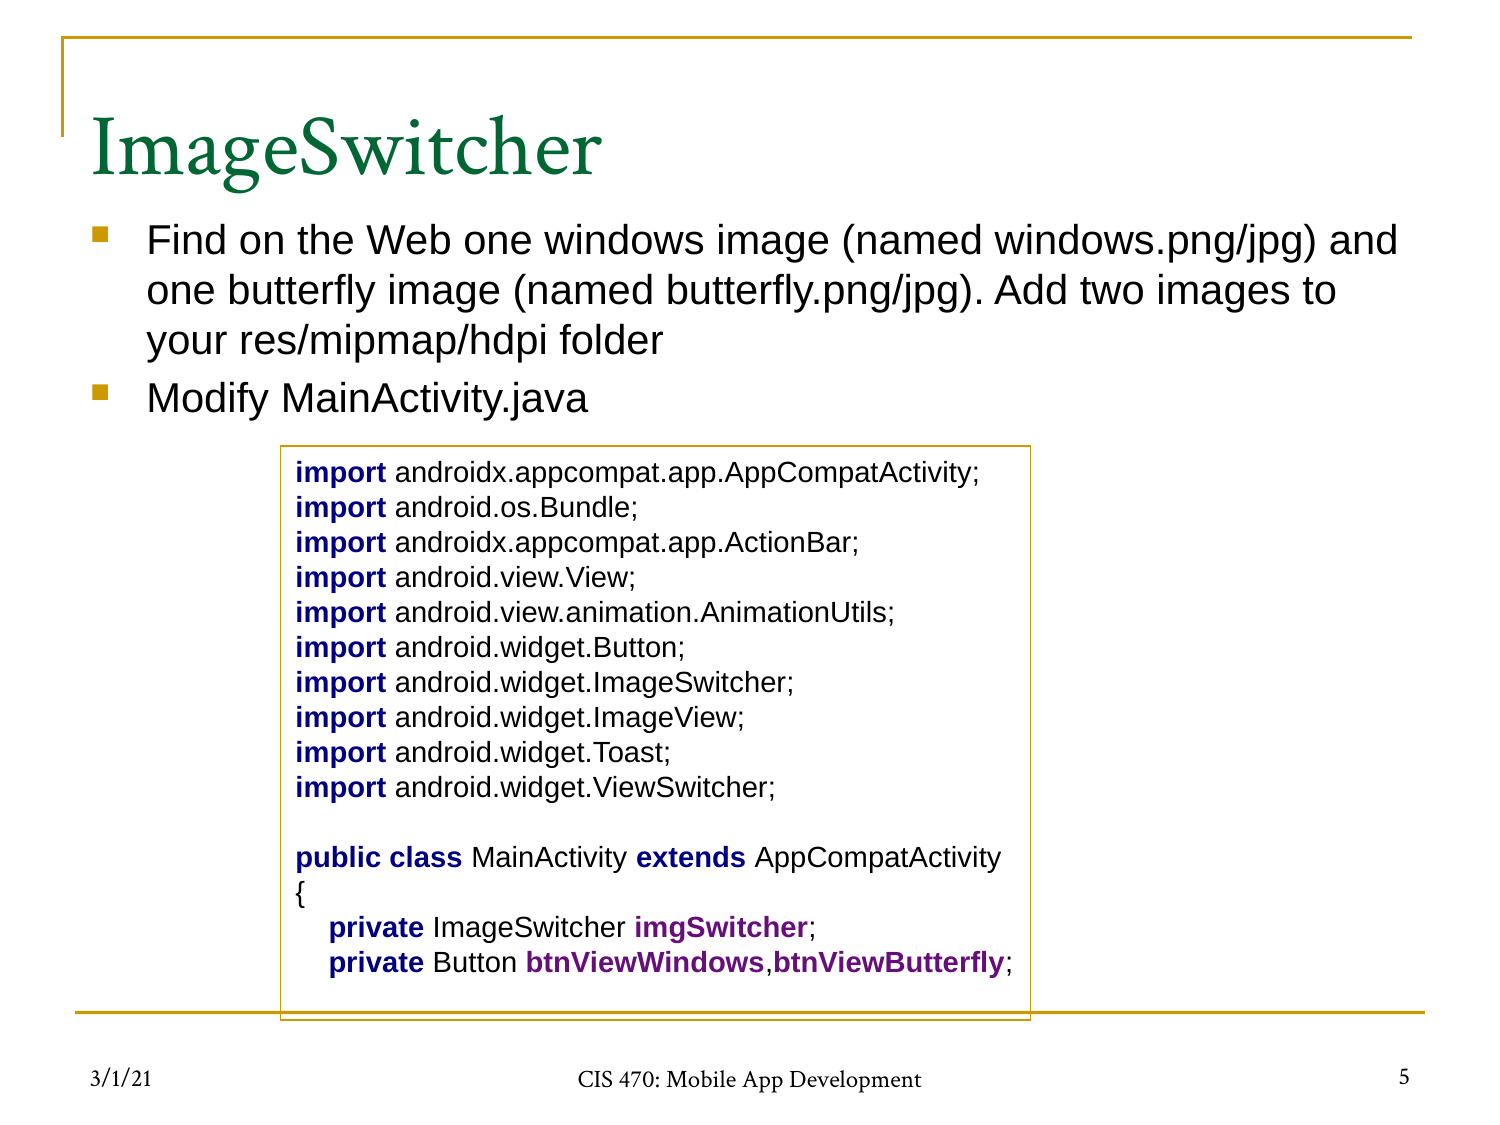

ImageSwitcher
import android.support.v7.app.AppCompatActivity;
import android.os.Bundle;
import android.support.v7.app.ActionBar;
import android.view.View;
import android.view.animation.AnimationUtils;
import android.widget.Button;
import android.widget.ImageSwitcher;
import android.widget.ImageView;
import android.widget.Toast;
import android.widget.ViewSwitcher;
public class MainActivity extends AppCompatActivity {
    private ImageSwitcher imgSwitcher;
    private Button btnViewWindows,btnViewButterfly;
v) {
                Toast.makeText(getApplicationContext(), "View Butterfly"
                        , Toast.LENGTH_LONG).show();
                imgSwitcher.setImageResource(R.mipmap.butterfly);
            }
        });
    }
}
Find on the Web one windows image (named windows.png/jpg) and one butterfly image (named butterfly.png/jpg). Add two images to your res/mipmap/hdpi folder
Modify MainActivity.java
import androidx.appcompat.app.AppCompatActivity;
import android.os.Bundle;
import androidx.appcompat.app.ActionBar;
import android.view.View;
import android.view.animation.AnimationUtils;
import android.widget.Button;
import android.widget.ImageSwitcher;
import android.widget.ImageView;
import android.widget.Toast;
import android.widget.ViewSwitcher;
public class MainActivity extends AppCompatActivity {
    private ImageSwitcher imgSwitcher;
    private Button btnViewWindows,btnViewButterfly;
3/1/21
5
CIS 470: Mobile App Development